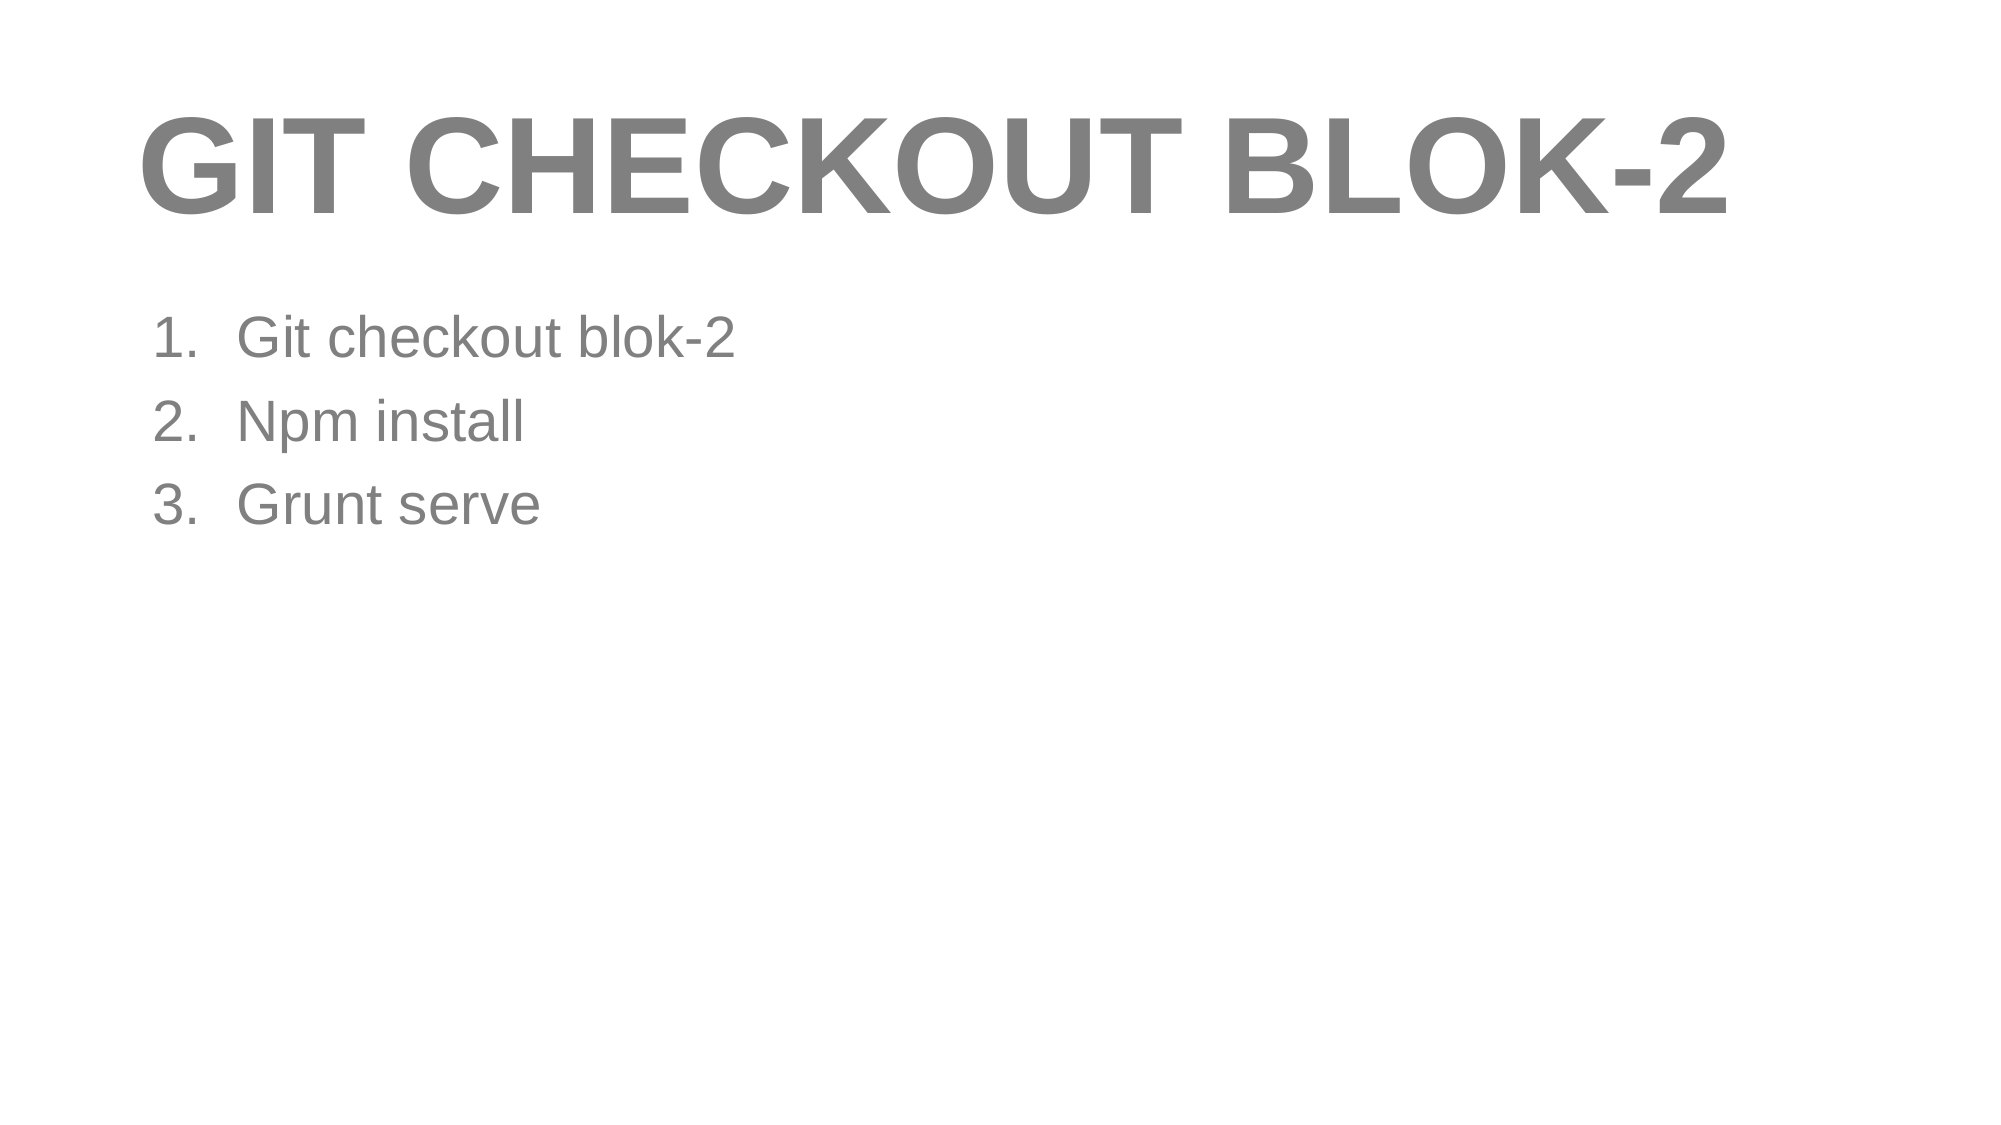

# GIT CHECKOUT BLOK-2
Git checkout blok-2
Npm install
Grunt serve